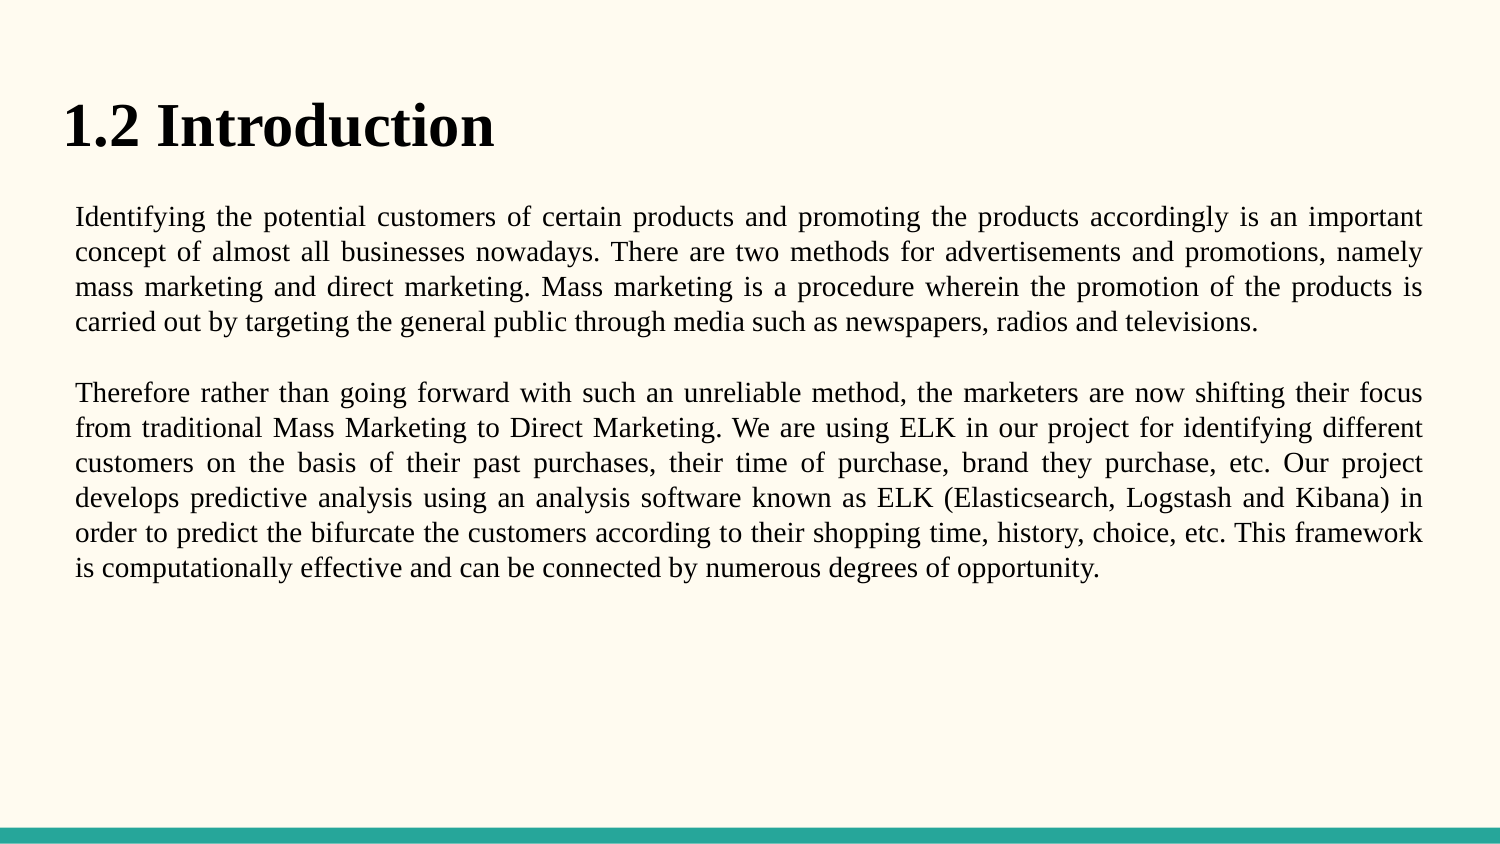

# 1.2 Introduction
Identifying the potential customers of certain products and promoting the products accordingly is an important concept of almost all businesses nowadays. There are two methods for advertisements and promotions, namely mass marketing and direct marketing. Mass marketing is a procedure wherein the promotion of the products is carried out by targeting the general public through media such as newspapers, radios and televisions.

Therefore rather than going forward with such an unreliable method, the marketers are now shifting their focus from traditional Mass Marketing to Direct Marketing. We are using ELK in our project for identifying different customers on the basis of their past purchases, their time of purchase, brand they purchase, etc. Our project develops predictive analysis using an analysis software known as ELK (Elasticsearch, Logstash and Kibana) in order to predict the bifurcate the customers according to their shopping time, history, choice, etc. This framework is computationally effective and can be connected by numerous degrees of opportunity.